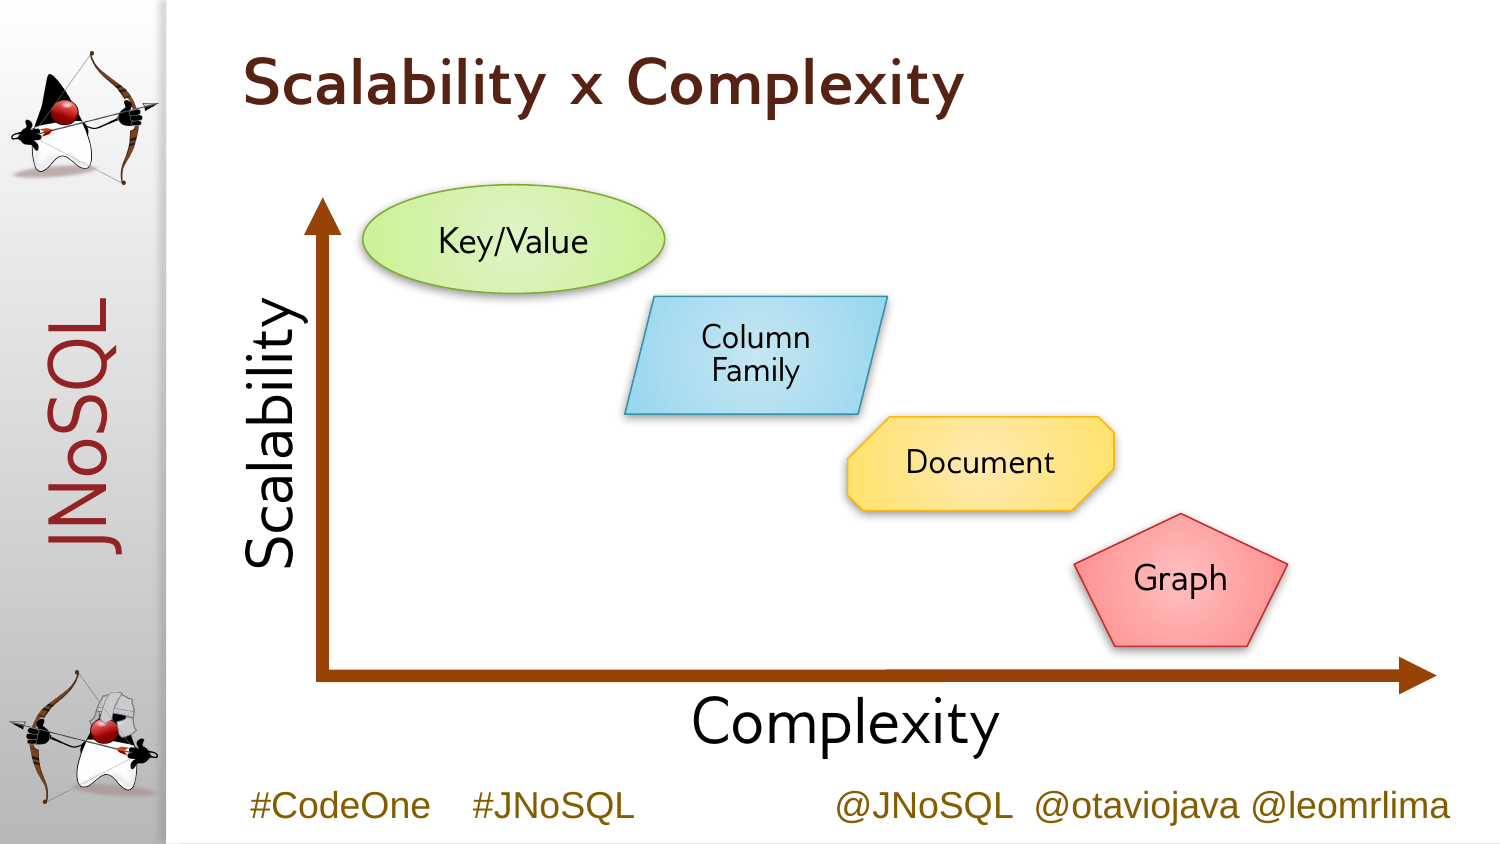

# Scalability x Complexity
Key/Value
Column Family
Scalability
Document
Graph
Complexity